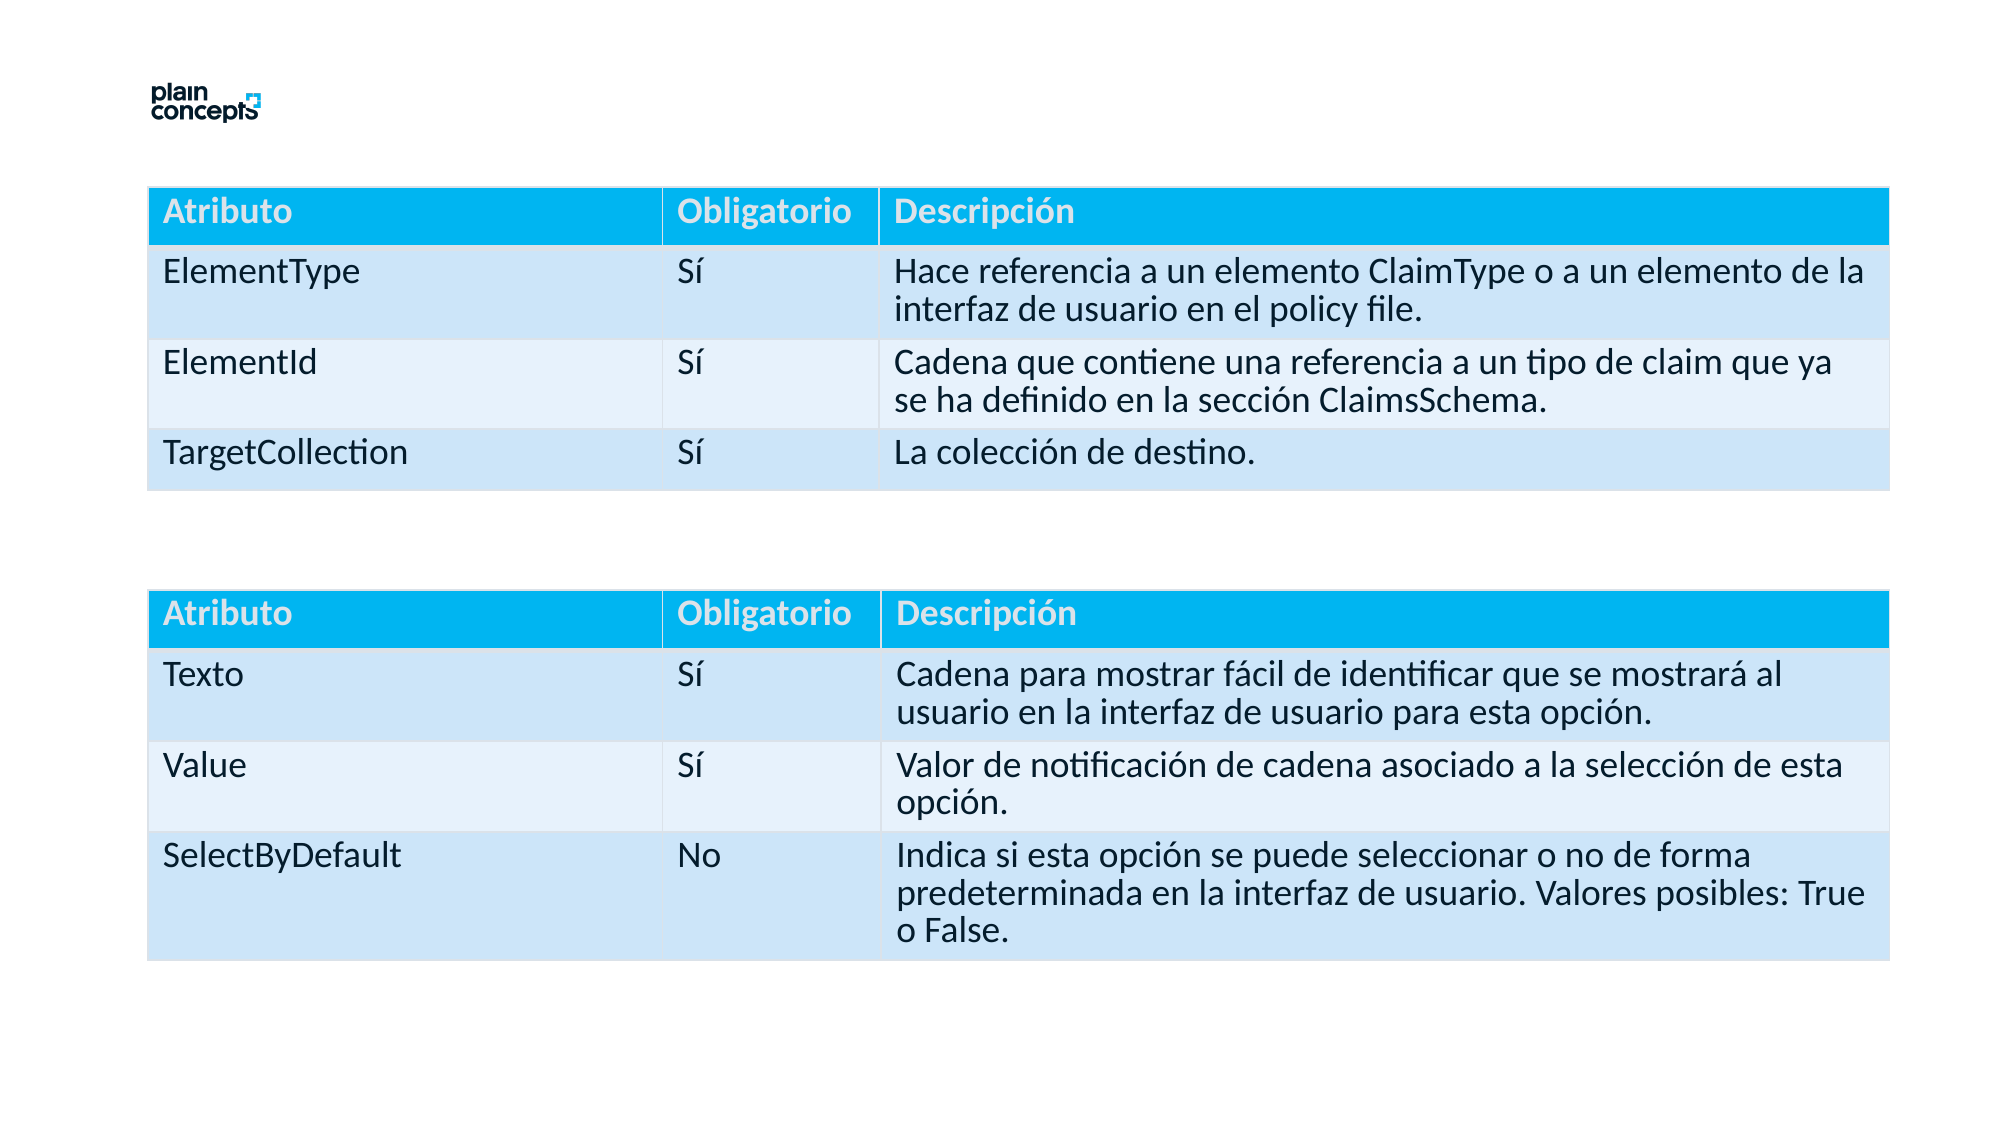

| Atributo | Obligatorio | Descripción |
| --- | --- | --- |
| ElementType | Sí | Hace referencia a un elemento ClaimType o a un elemento de la interfaz de usuario en el policy file. |
| ElementId | Sí | Cadena que contiene una referencia a un tipo de claim que ya se ha definido en la sección ClaimsSchema. |
| TargetCollection | Sí | La colección de destino. |
| Atributo | Obligatorio | Descripción |
| --- | --- | --- |
| Texto | Sí | Cadena para mostrar fácil de identificar que se mostrará al usuario en la interfaz de usuario para esta opción. |
| Value | Sí | Valor de notificación de cadena asociado a la selección de esta opción. |
| SelectByDefault | No | Indica si esta opción se puede seleccionar o no de forma predeterminada en la interfaz de usuario. Valores posibles: True o False. |